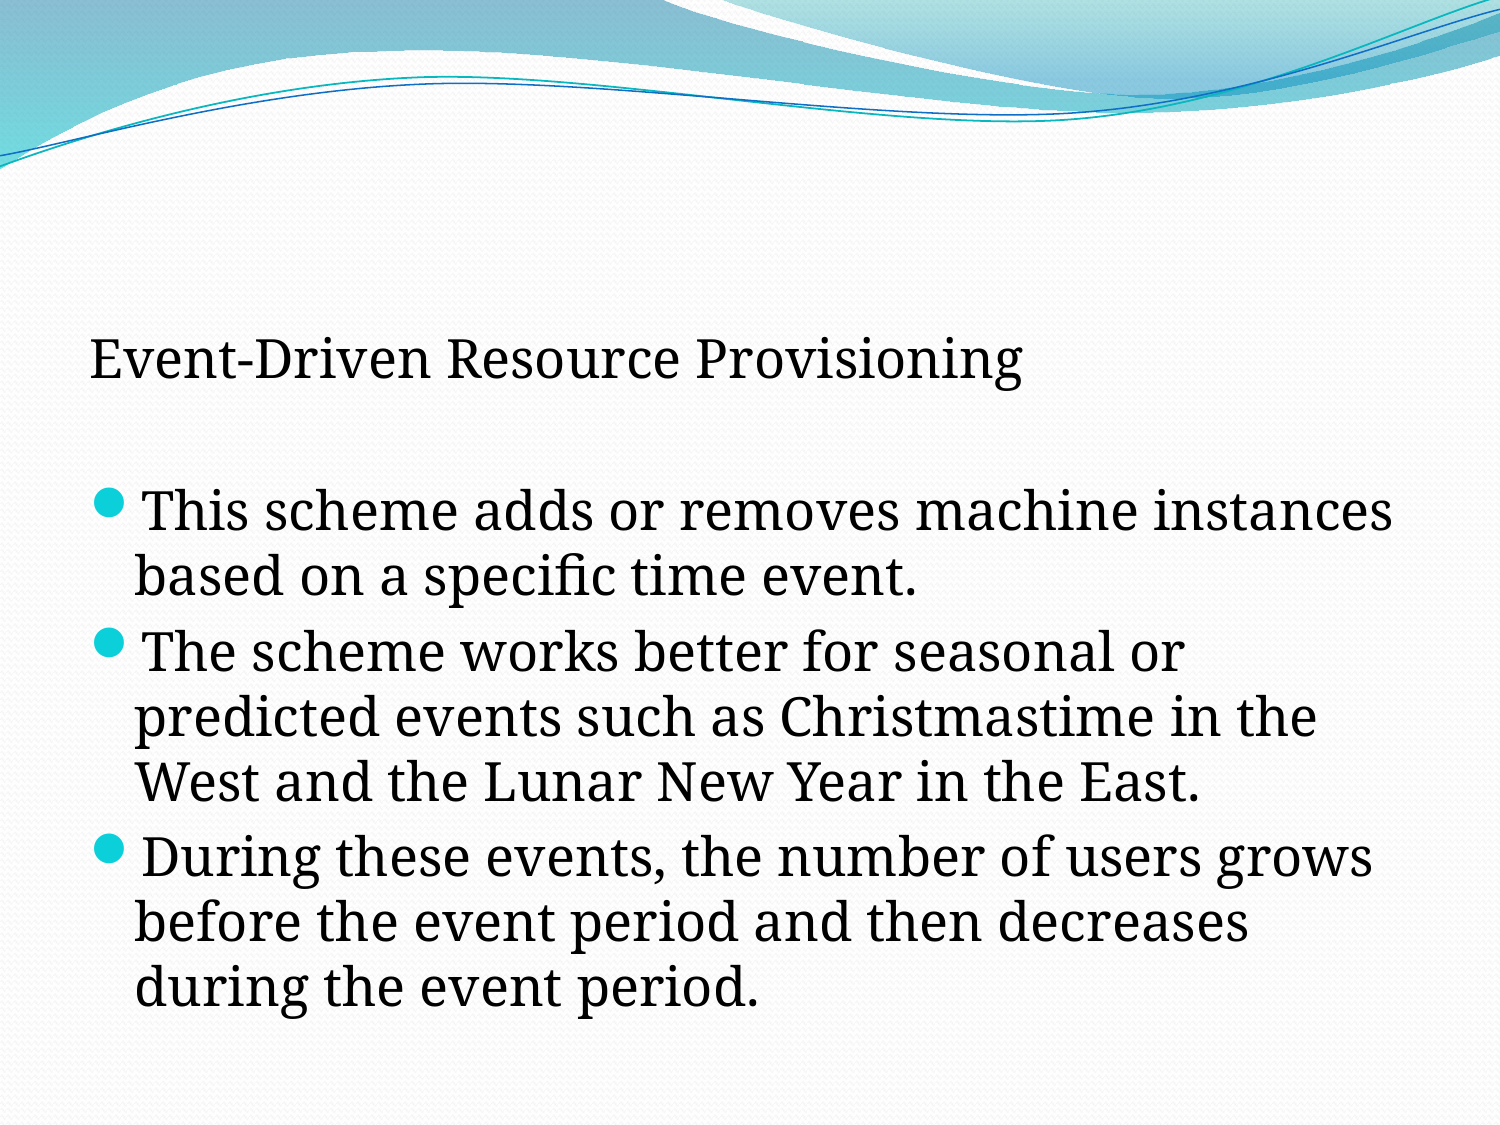

#
Event-Driven Resource Provisioning

This scheme adds or removes machine instances based on a specific time event.
The scheme works better for seasonal or predicted events such as Christmastime in the West and the Lunar New Year in the East.
During these events, the number of users grows before the event period and then decreases during the event period.